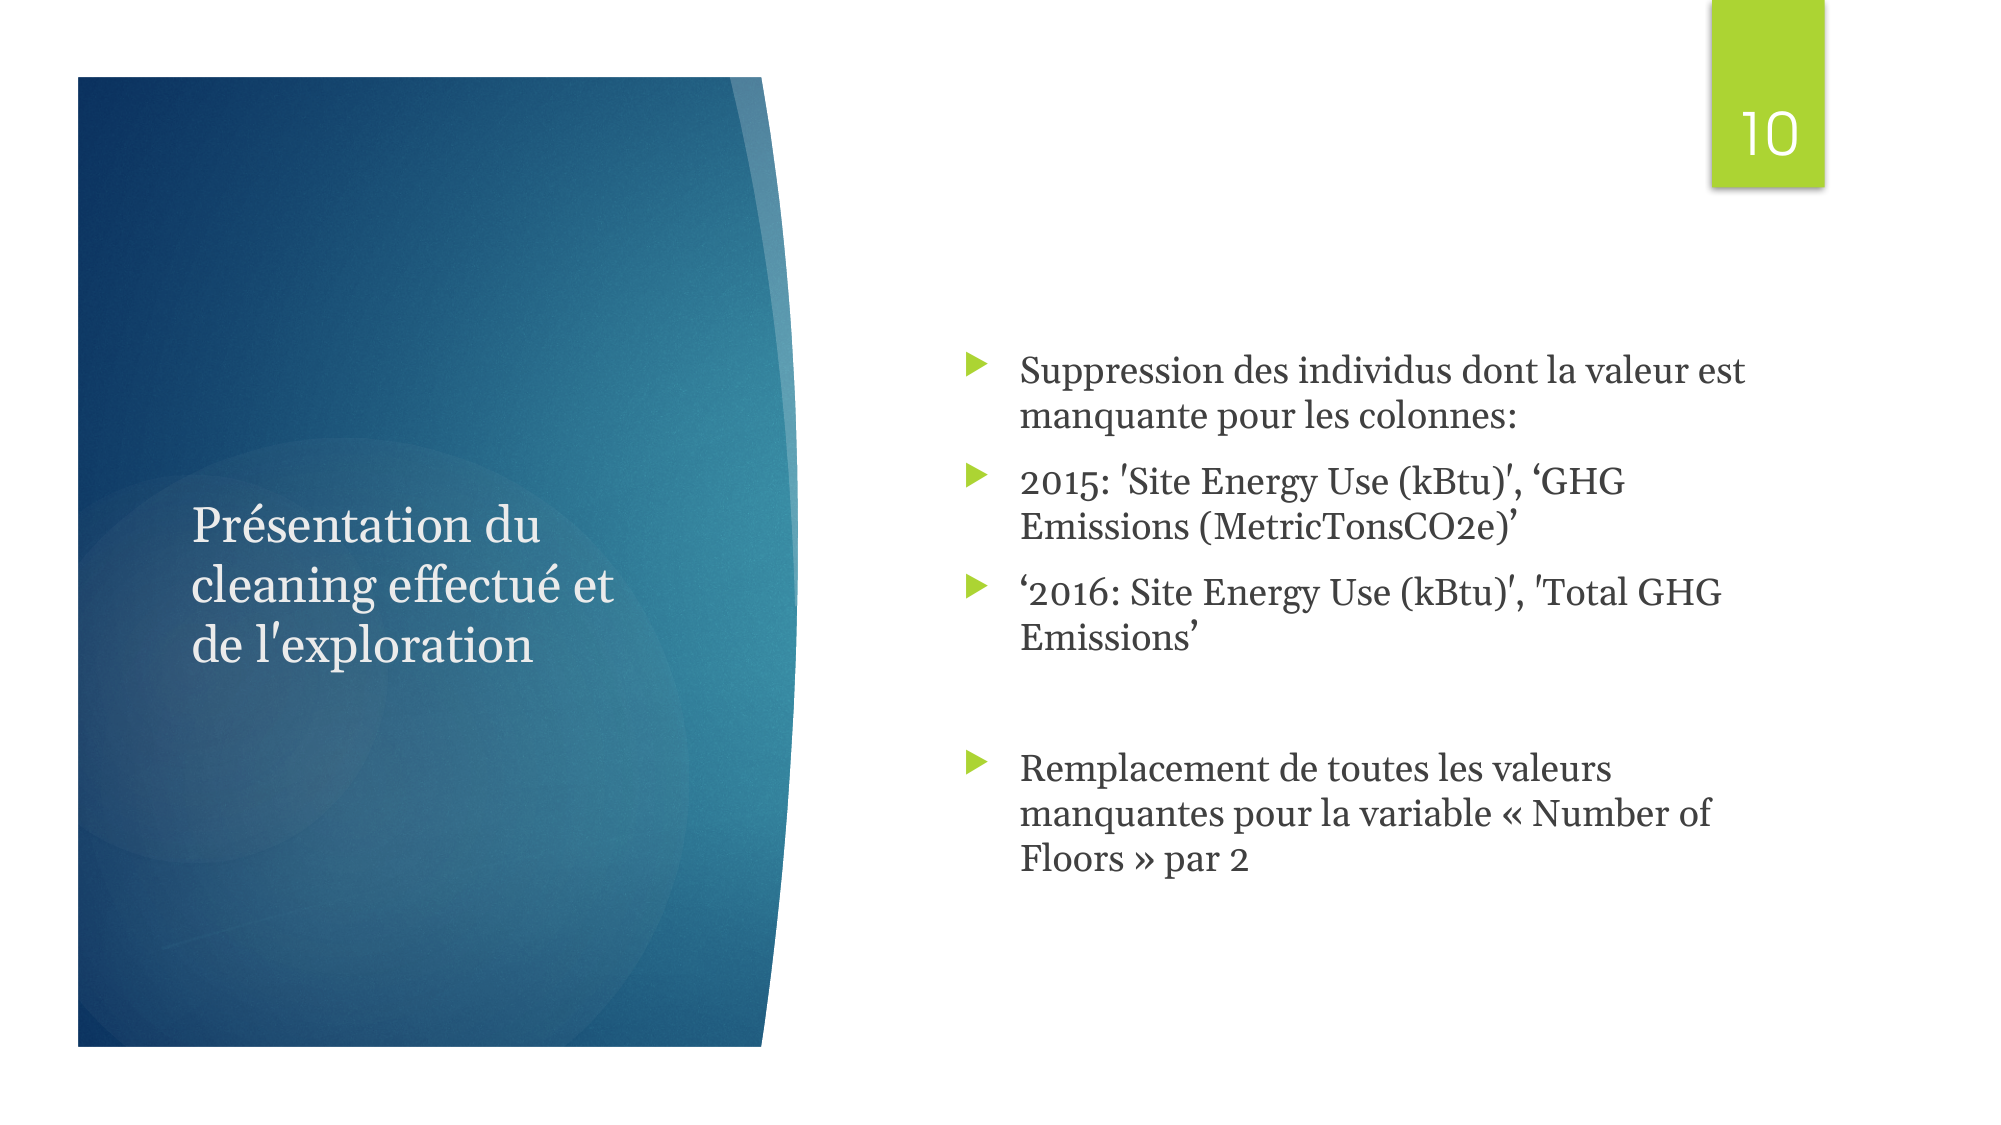

10
Suppression des individus dont la valeur est manquante pour les colonnes:
2015: 'Site Energy Use (kBtu)', ‘GHG Emissions (MetricTonsCO2e)’
‘2016: Site Energy Use (kBtu)', 'Total GHG Emissions’

Remplacement de toutes les valeurs manquantes pour la variable « Number of Floors » par 2
Présentation du cleaning effectué et de l'exploration